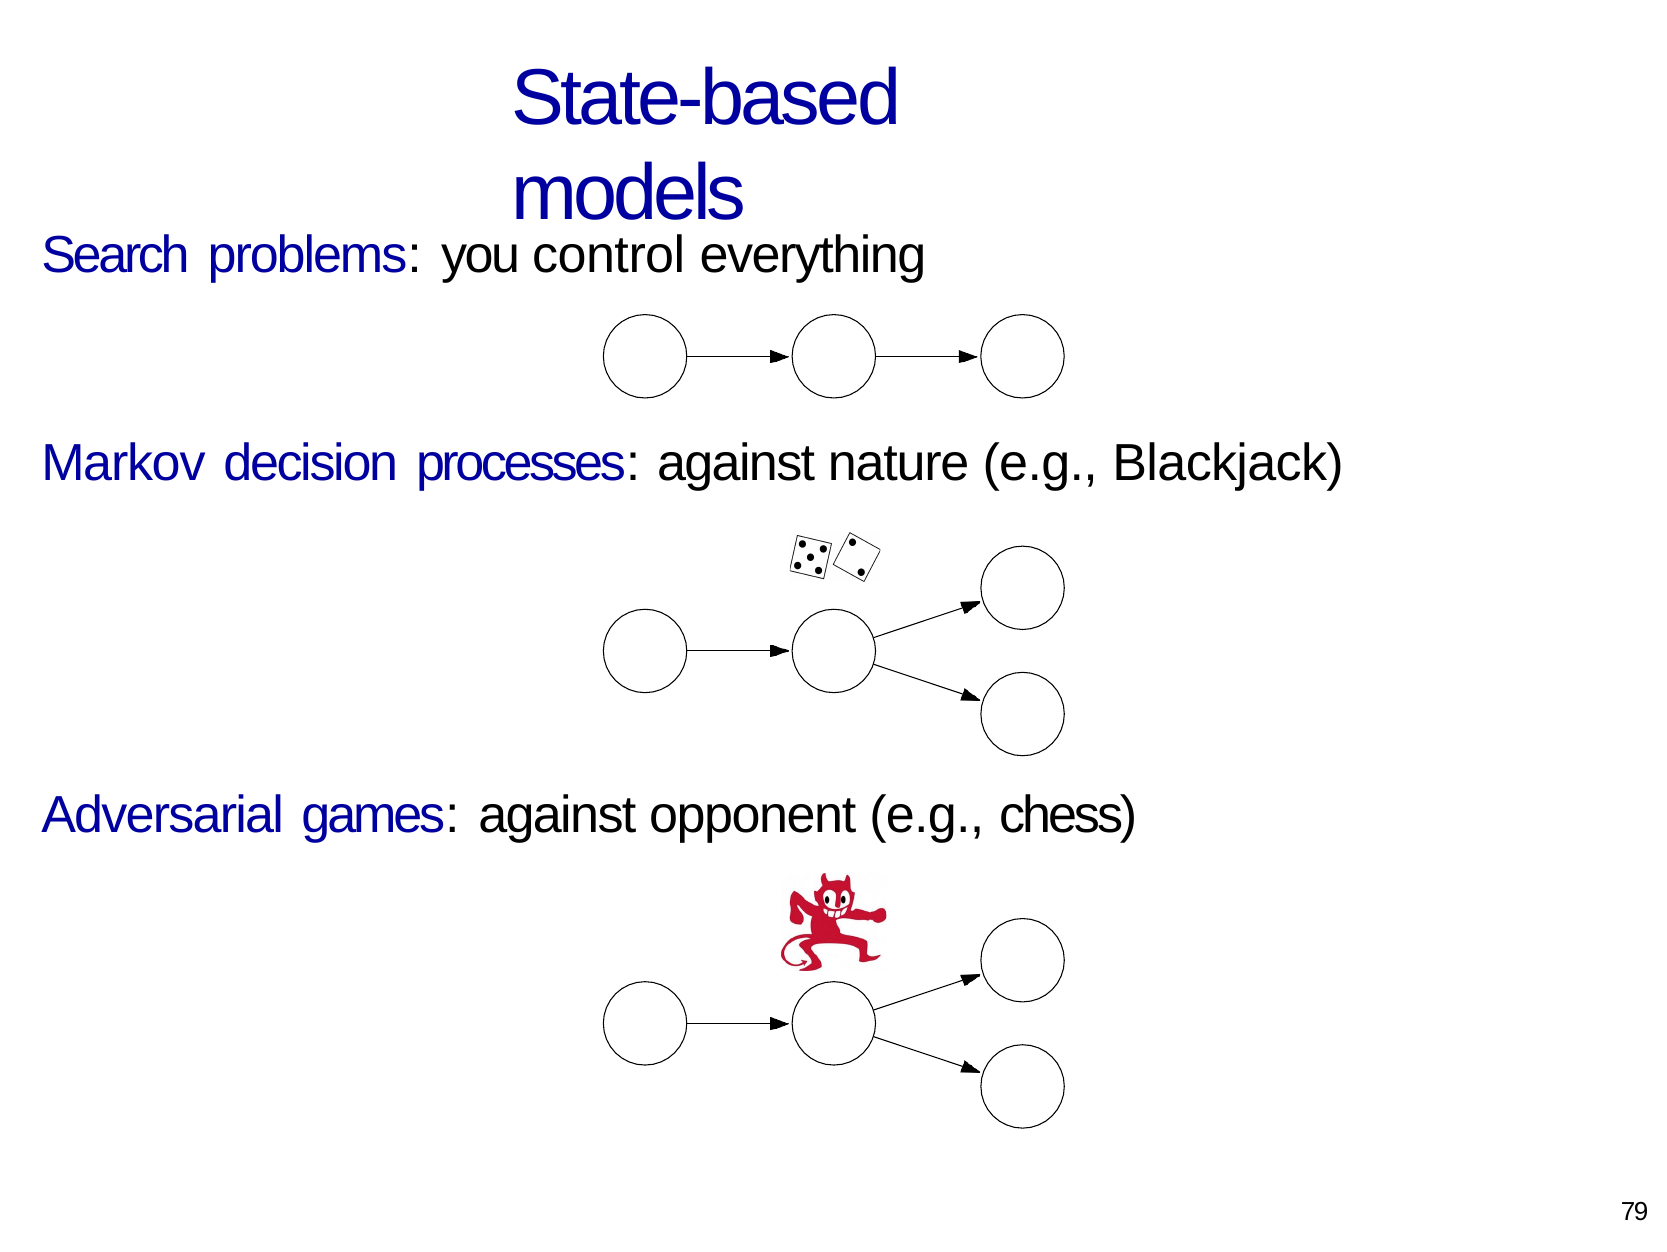

# State-based models
Search problems:	you control everything

Markov decision processes:	against nature (e.g., Blackjack)

Adversarial games:	against opponent (e.g., chess)

79